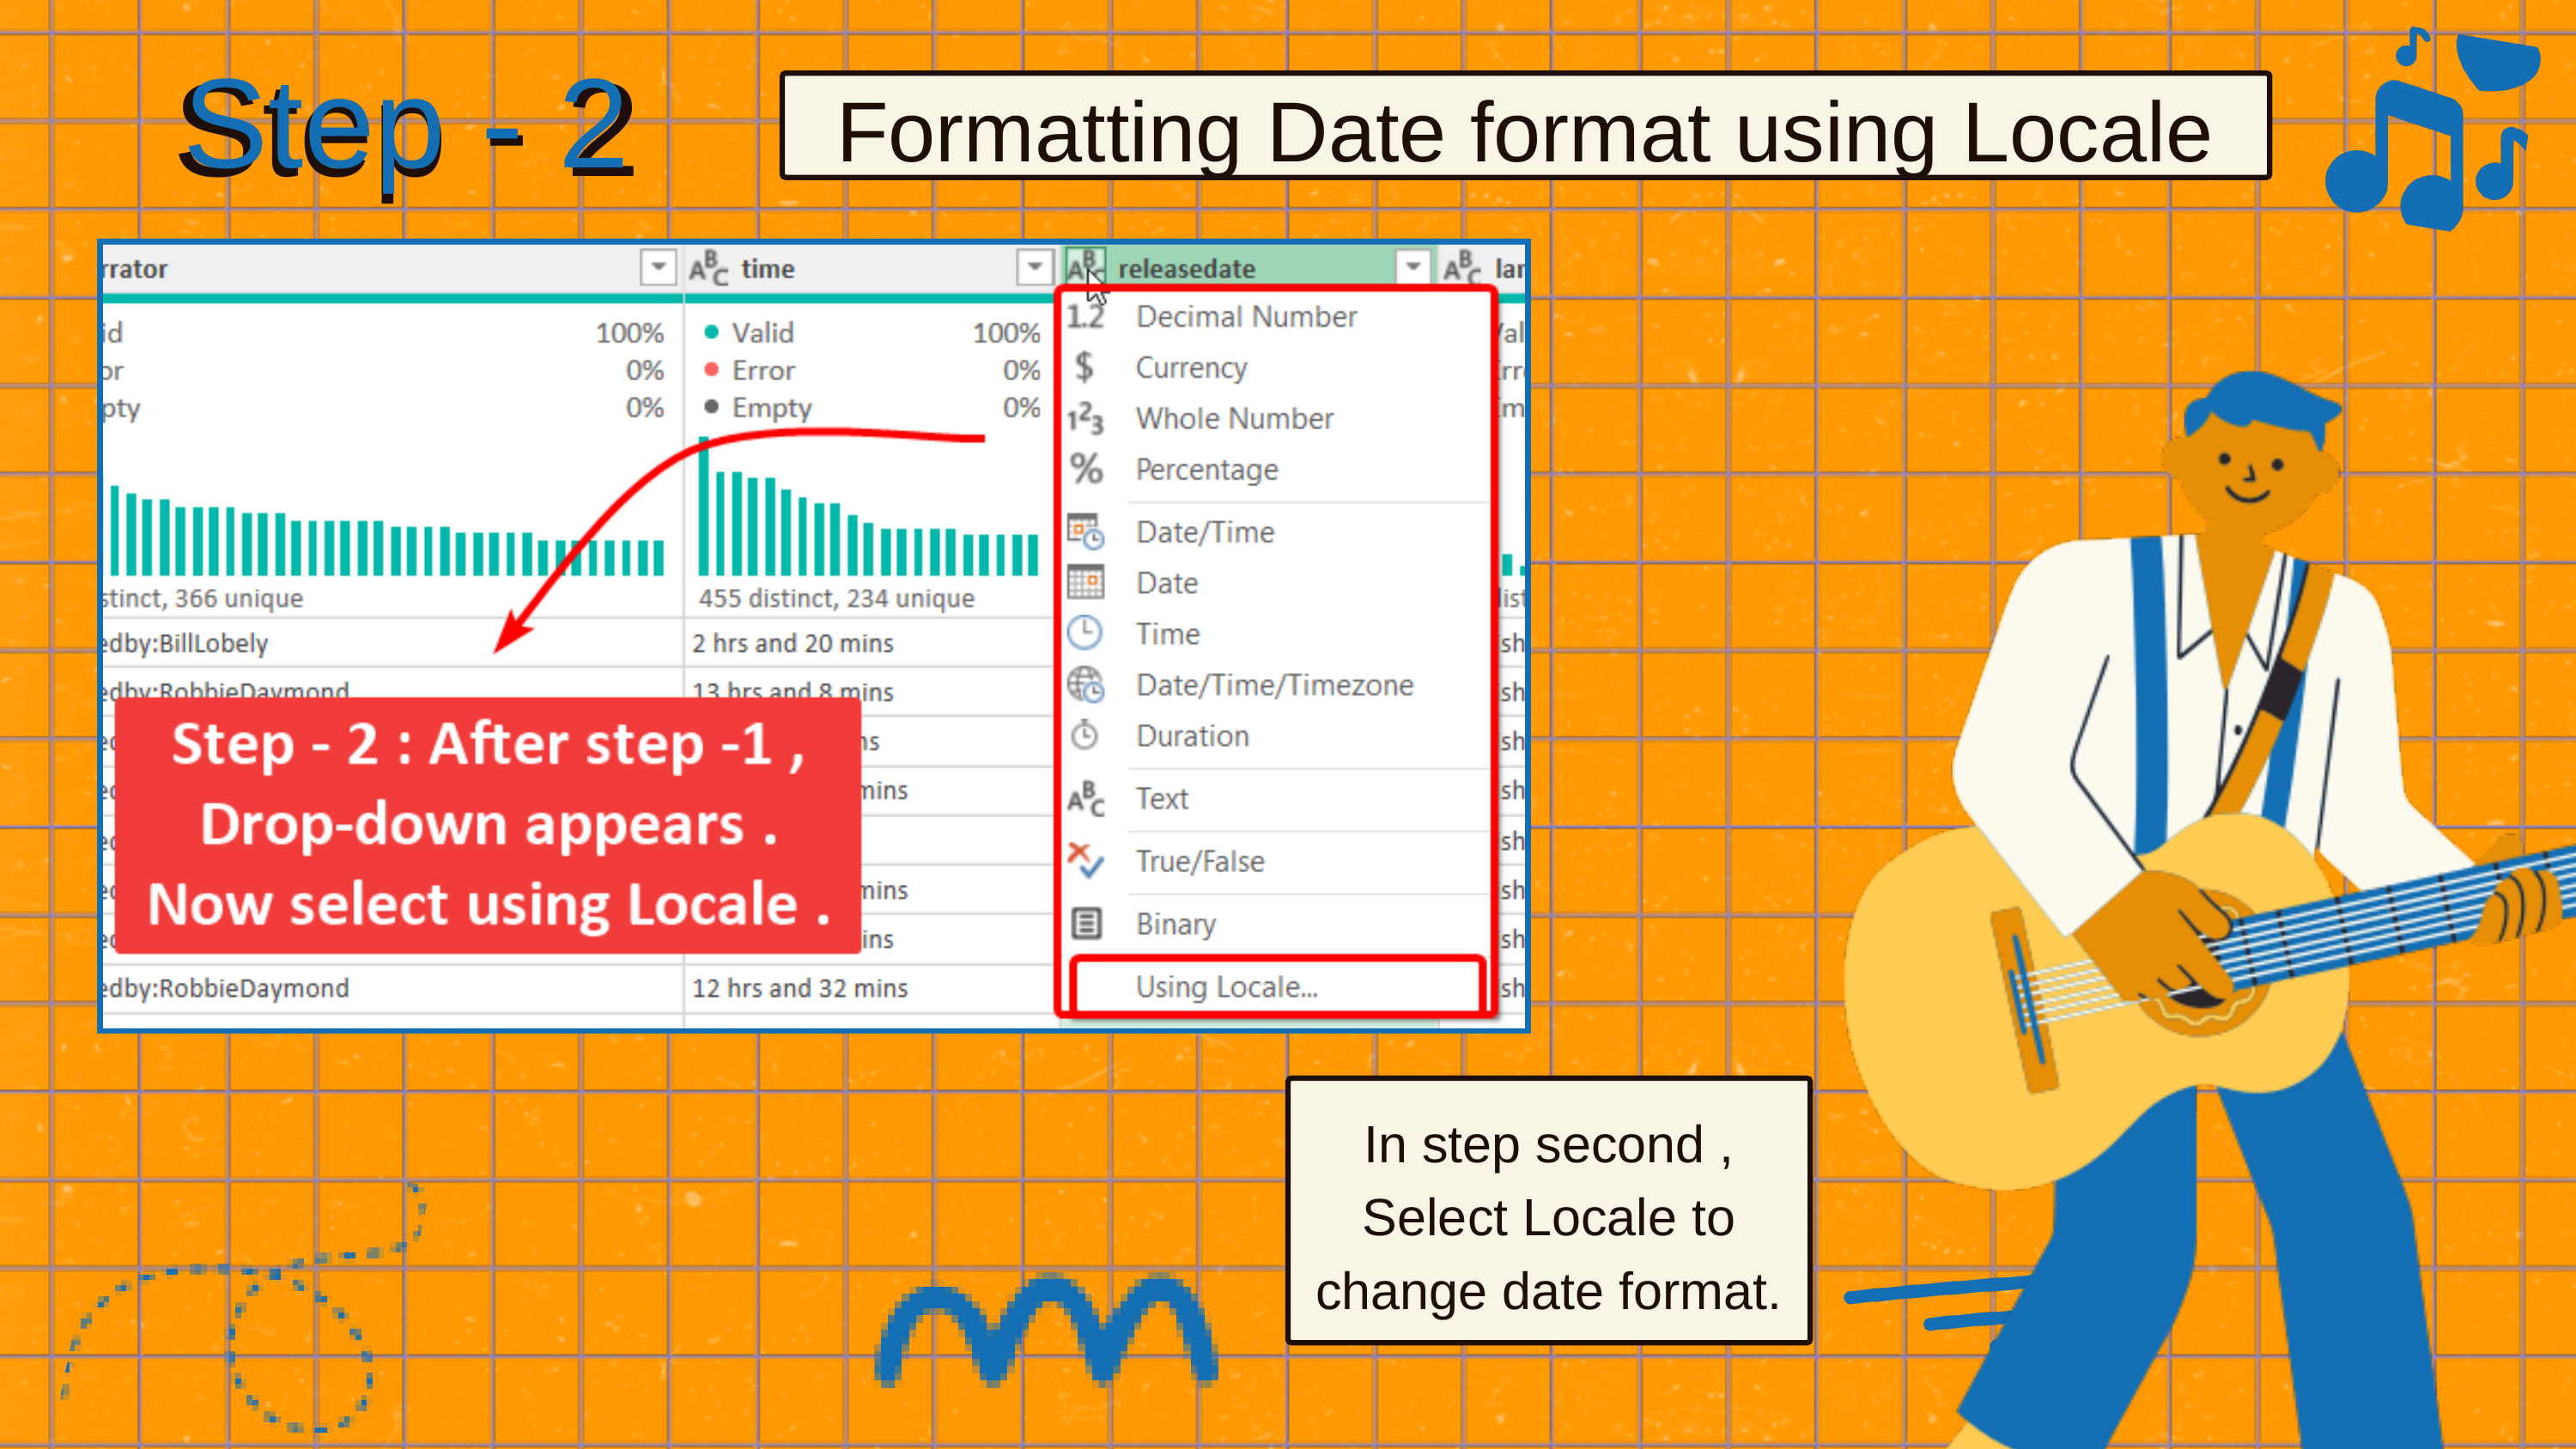

Step - 2
Step - 2
Formatting Date format using Locale

In step second , Select Locale to change date format.